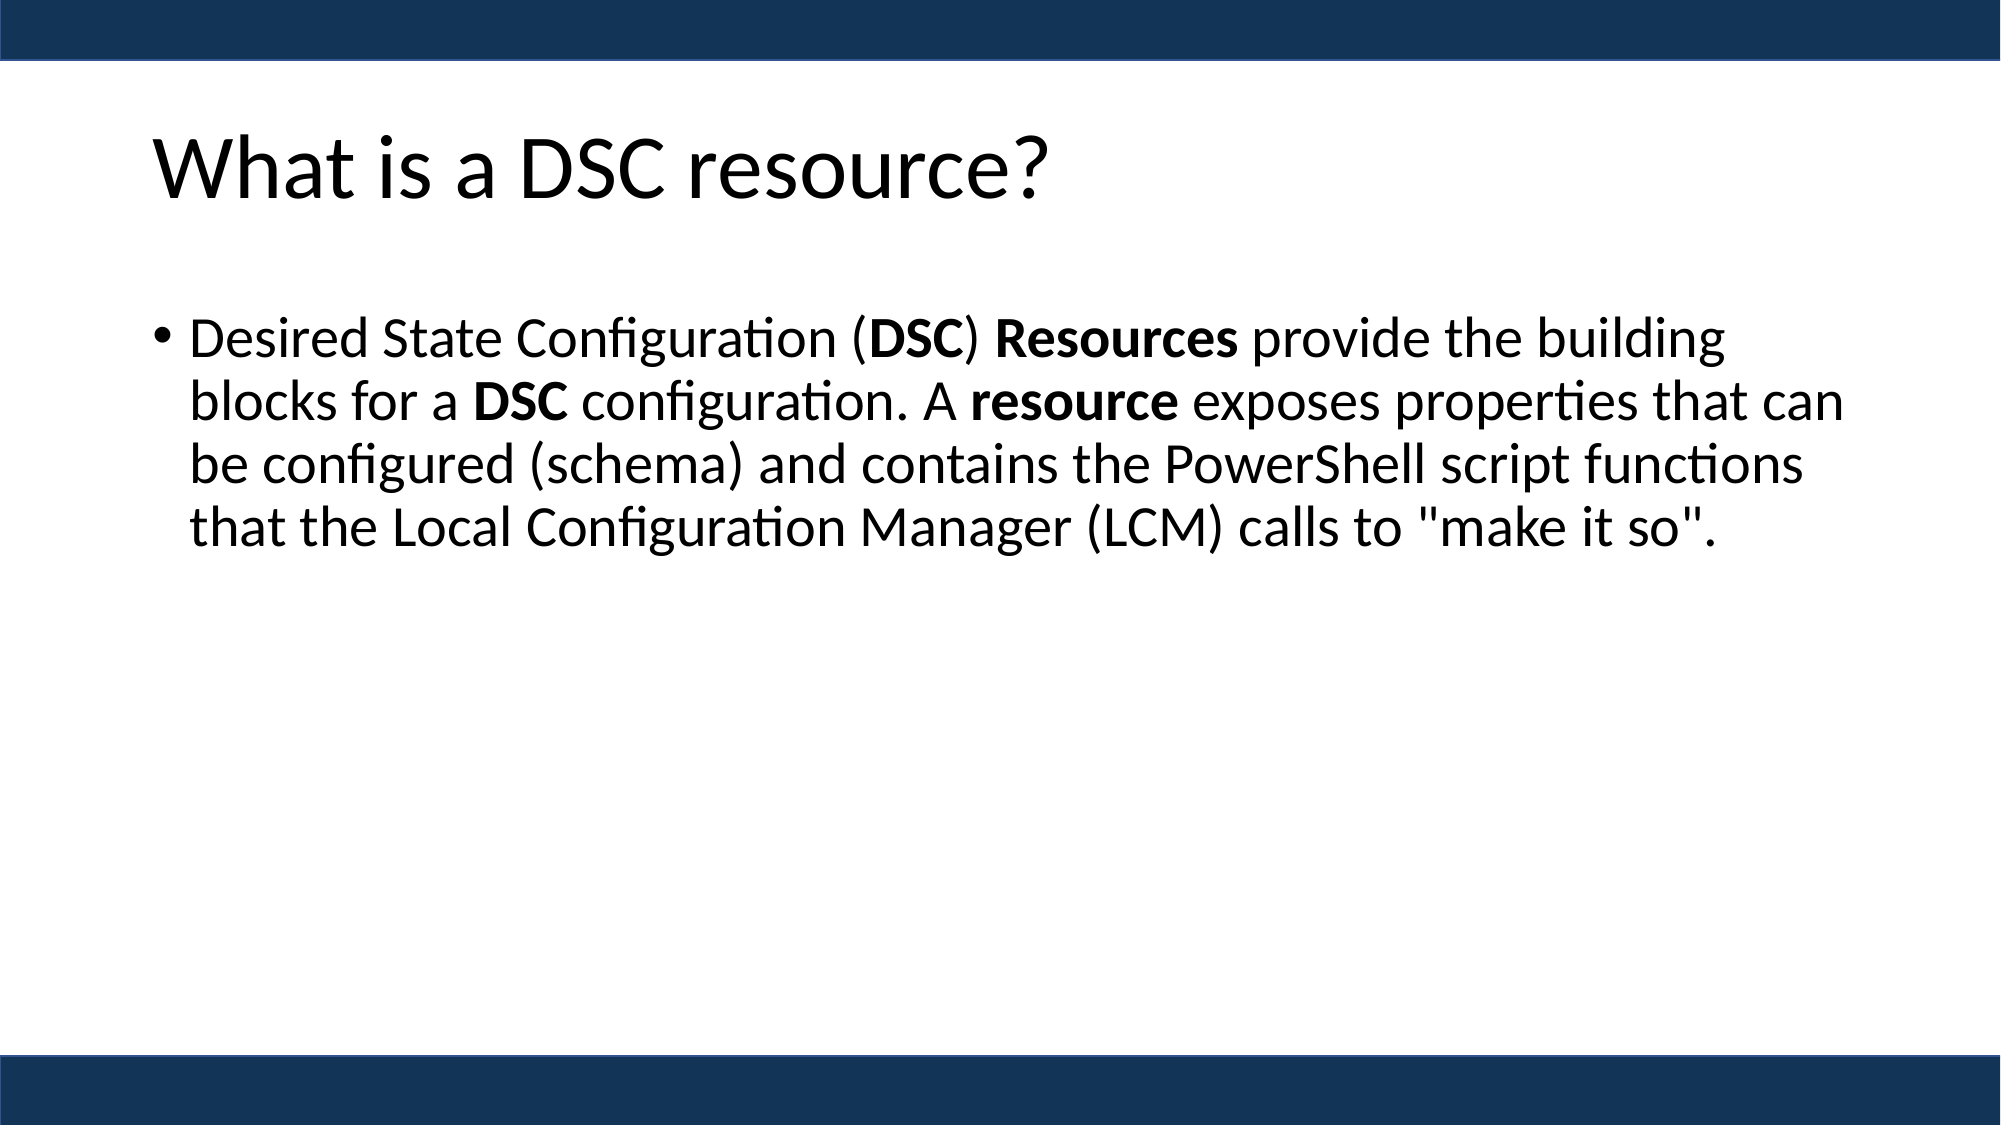

# What is a DSC resource?
Desired State Configuration (DSC) Resources provide the building blocks for a DSC configuration. A resource exposes properties that can be configured (schema) and contains the PowerShell script functions that the Local Configuration Manager (LCM) calls to "make it so".